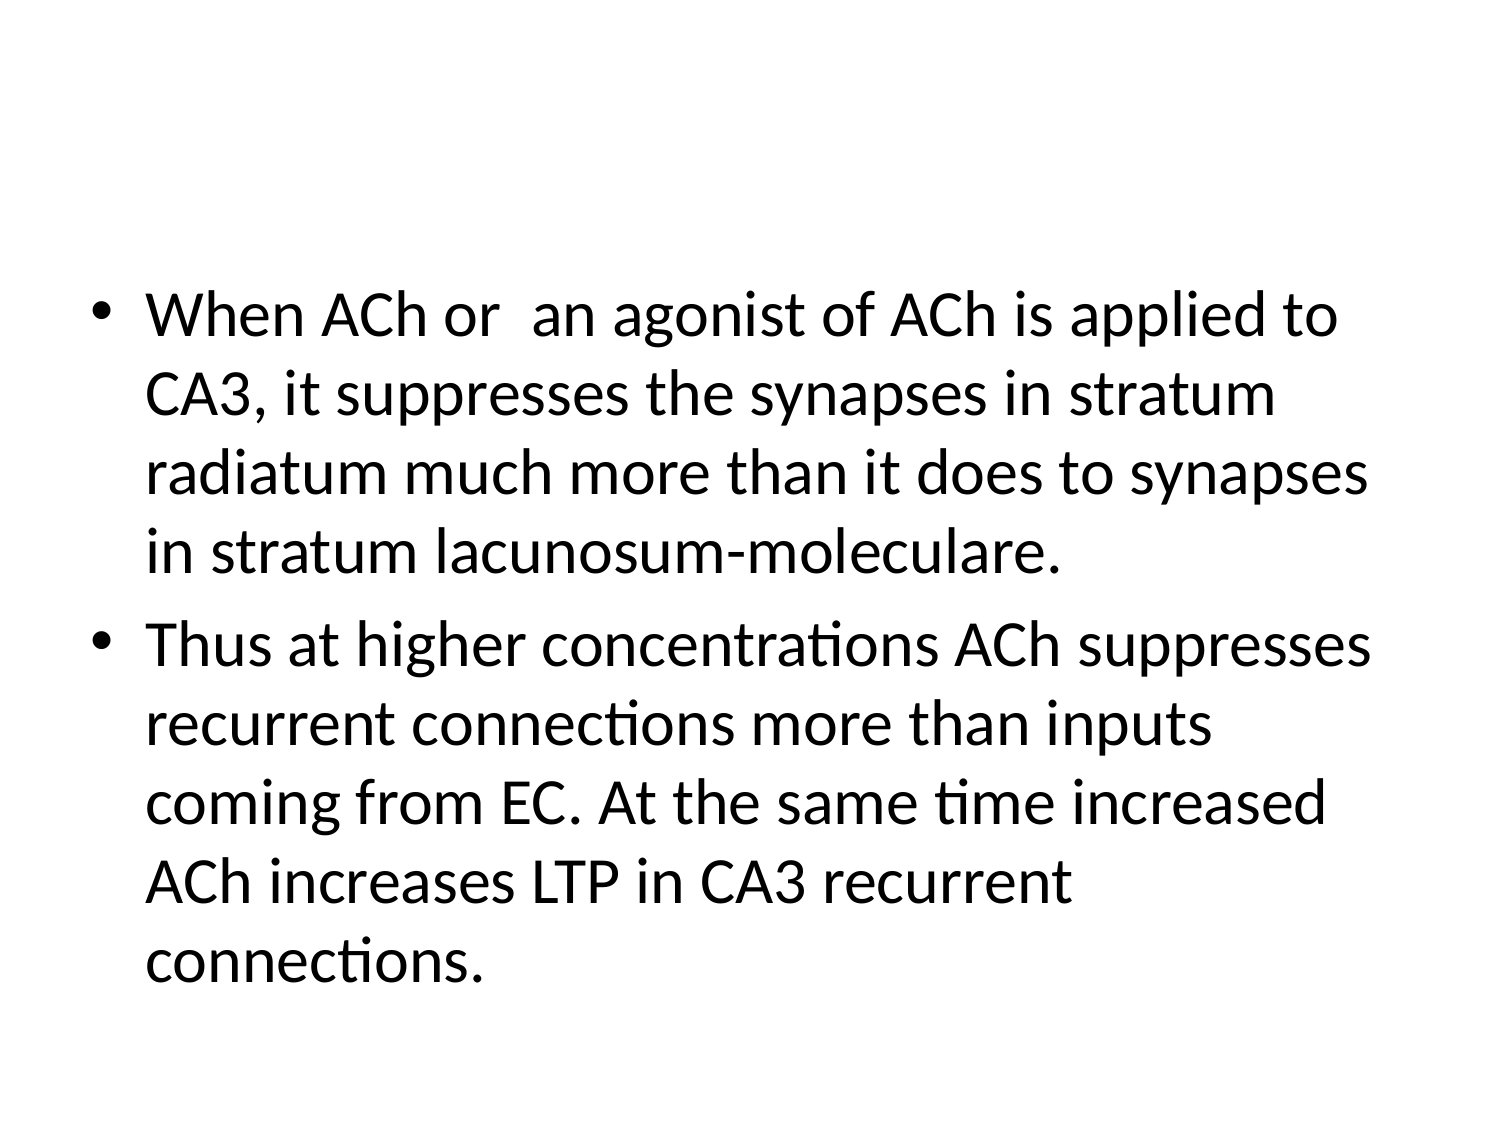

#
When ACh or  an agonist of ACh is applied to CA3, it suppresses the synapses in stratum radiatum much more than it does to synapses in stratum lacunosum-moleculare.
Thus at higher concentrations ACh suppresses recurrent connections more than inputs coming from EC. At the same time increased ACh increases LTP in CA3 recurrent connections.